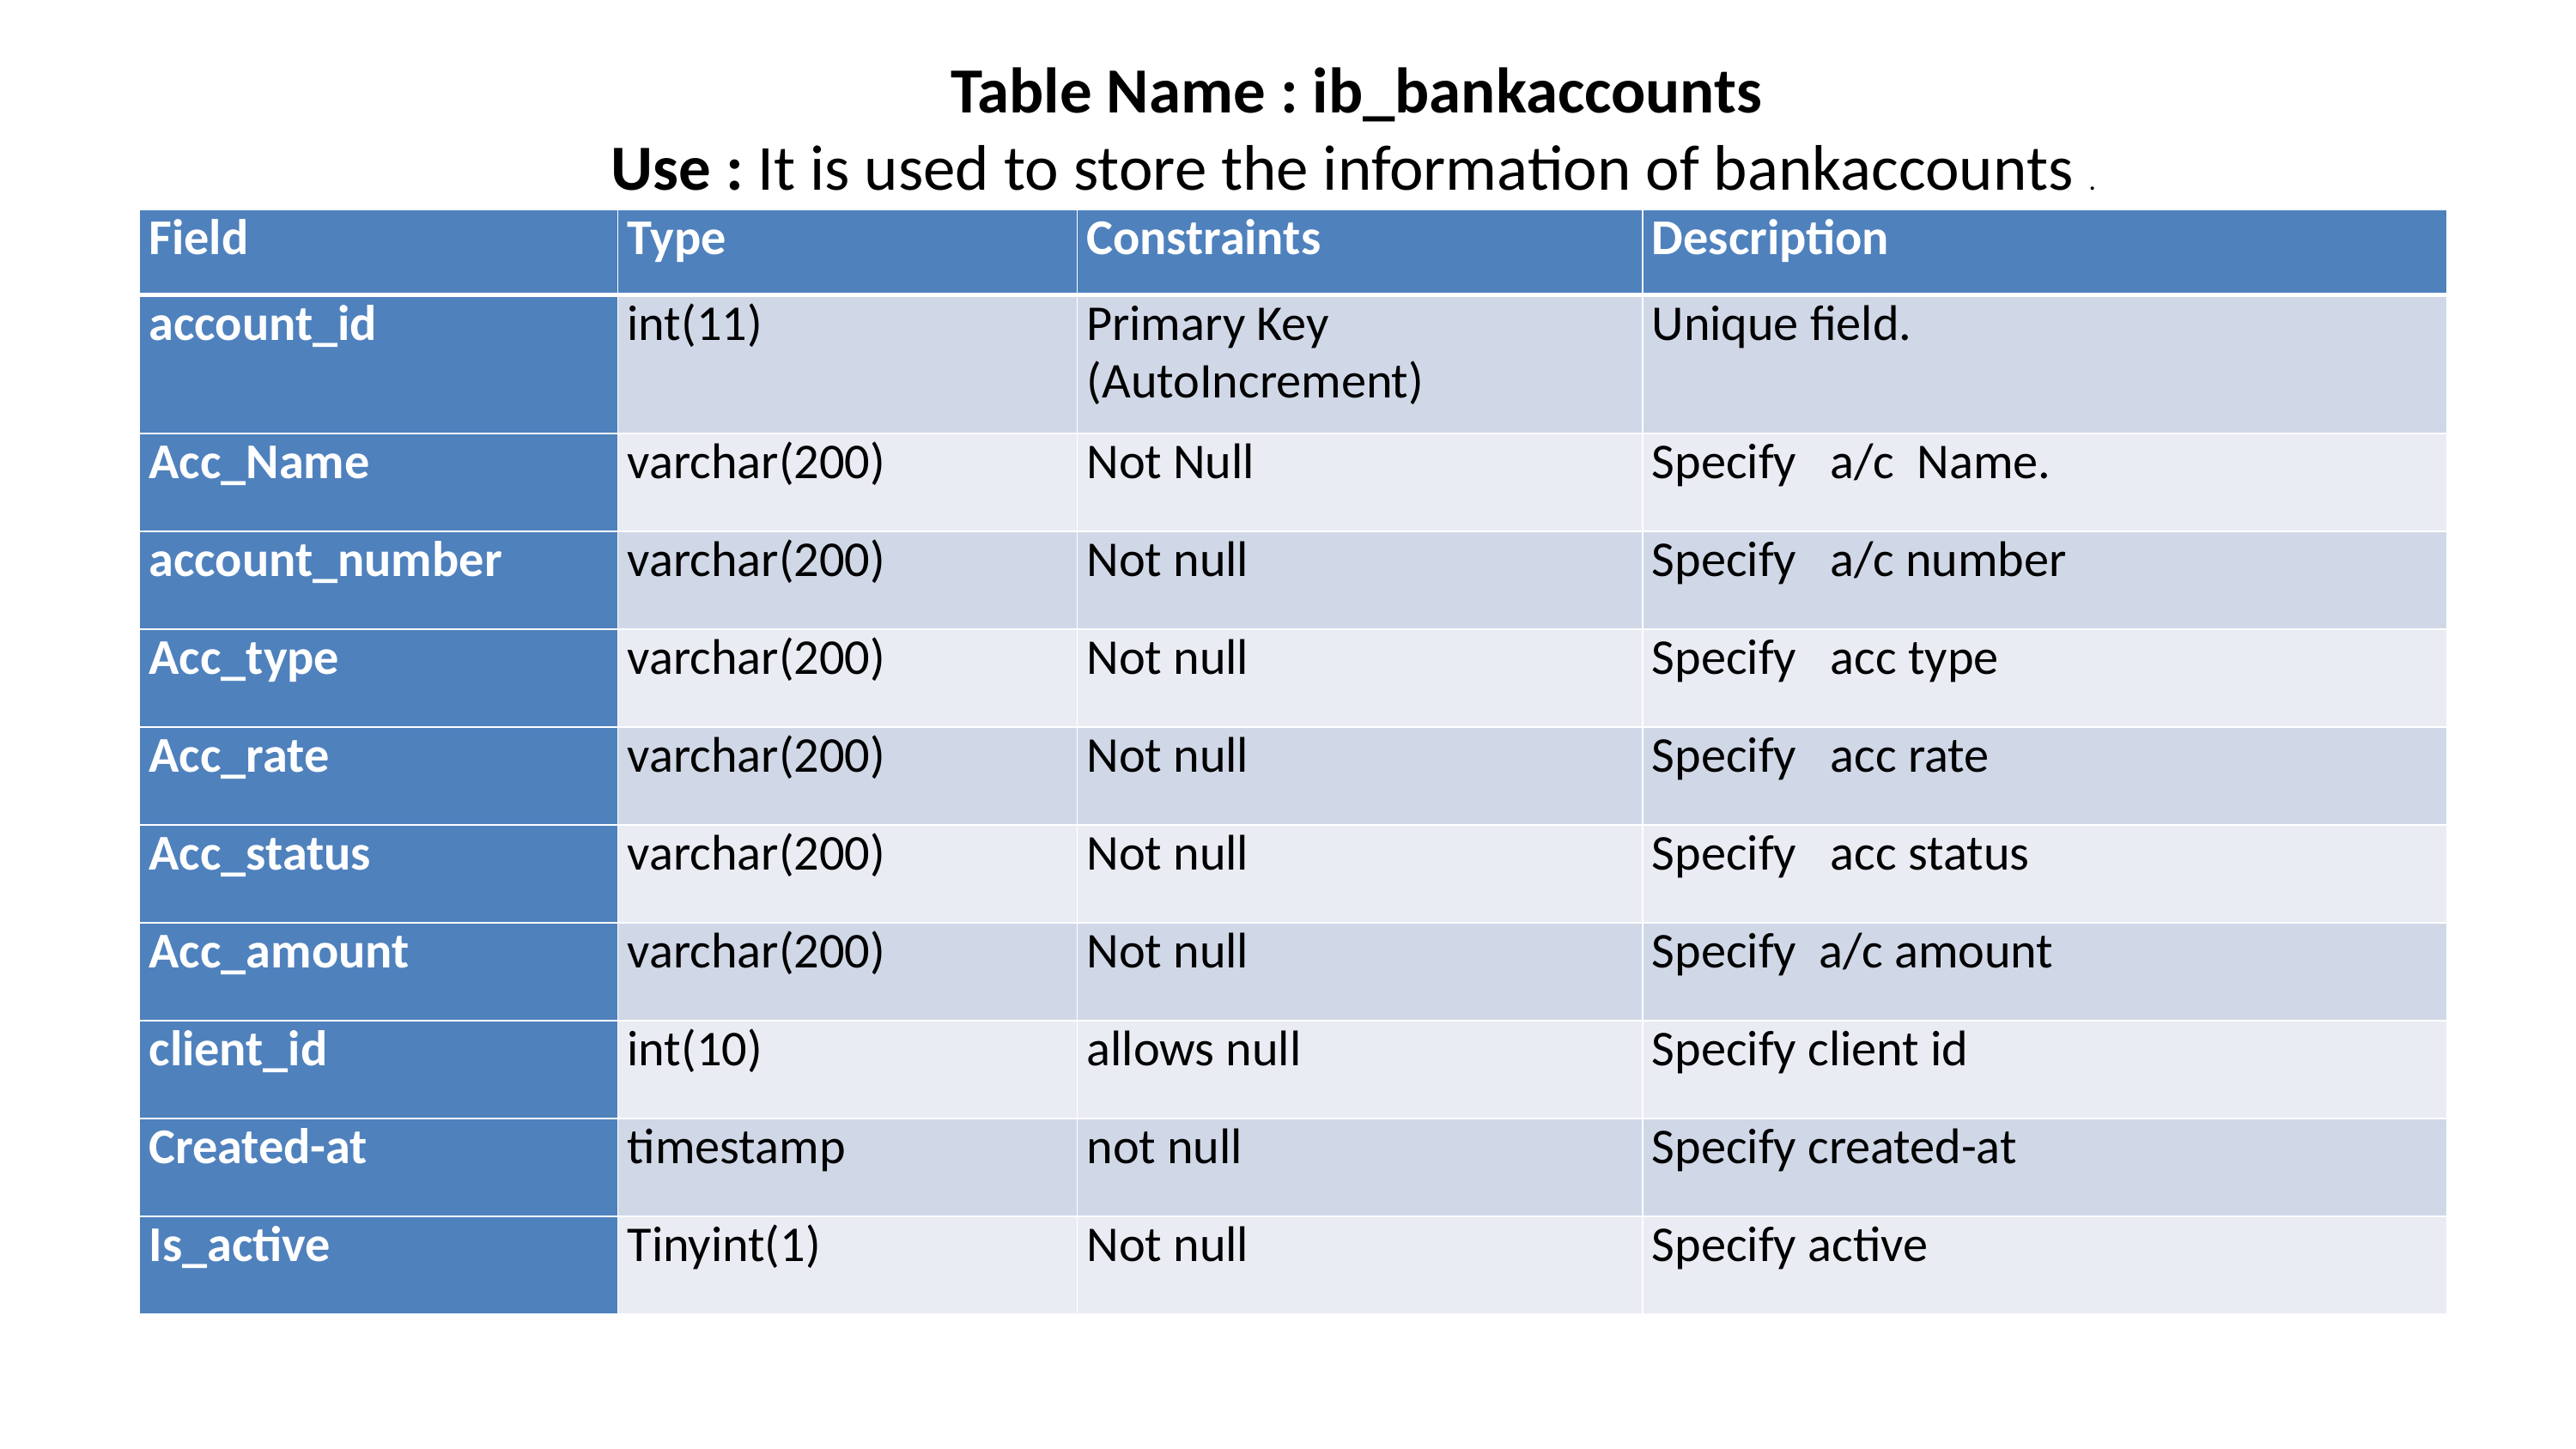

Table Name : ib_bankaccounts
Use : It is used to store the information of bankaccounts .

| Field | Type | Constraints | Description |
| --- | --- | --- | --- |
| account\_id | int(11) | Primary Key (AutoIncrement) | Unique field. |
| Acc\_Name | varchar(200) | Not Null | Specify a/c Name. |
| account\_number | varchar(200) | Not null | Specify a/c number |
| Acc\_type | varchar(200) | Not null | Specify acc type |
| Acc\_rate | varchar(200) | Not null | Specify acc rate |
| Acc\_status | varchar(200) | Not null | Specify acc status |
| Acc\_amount | varchar(200) | Not null | Specify a/c amount |
| client\_id | int(10) | allows null | Specify client id |
| Created-at | timestamp | not null | Specify created-at |
| Is\_active | Tinyint(1) | Not null | Specify active |